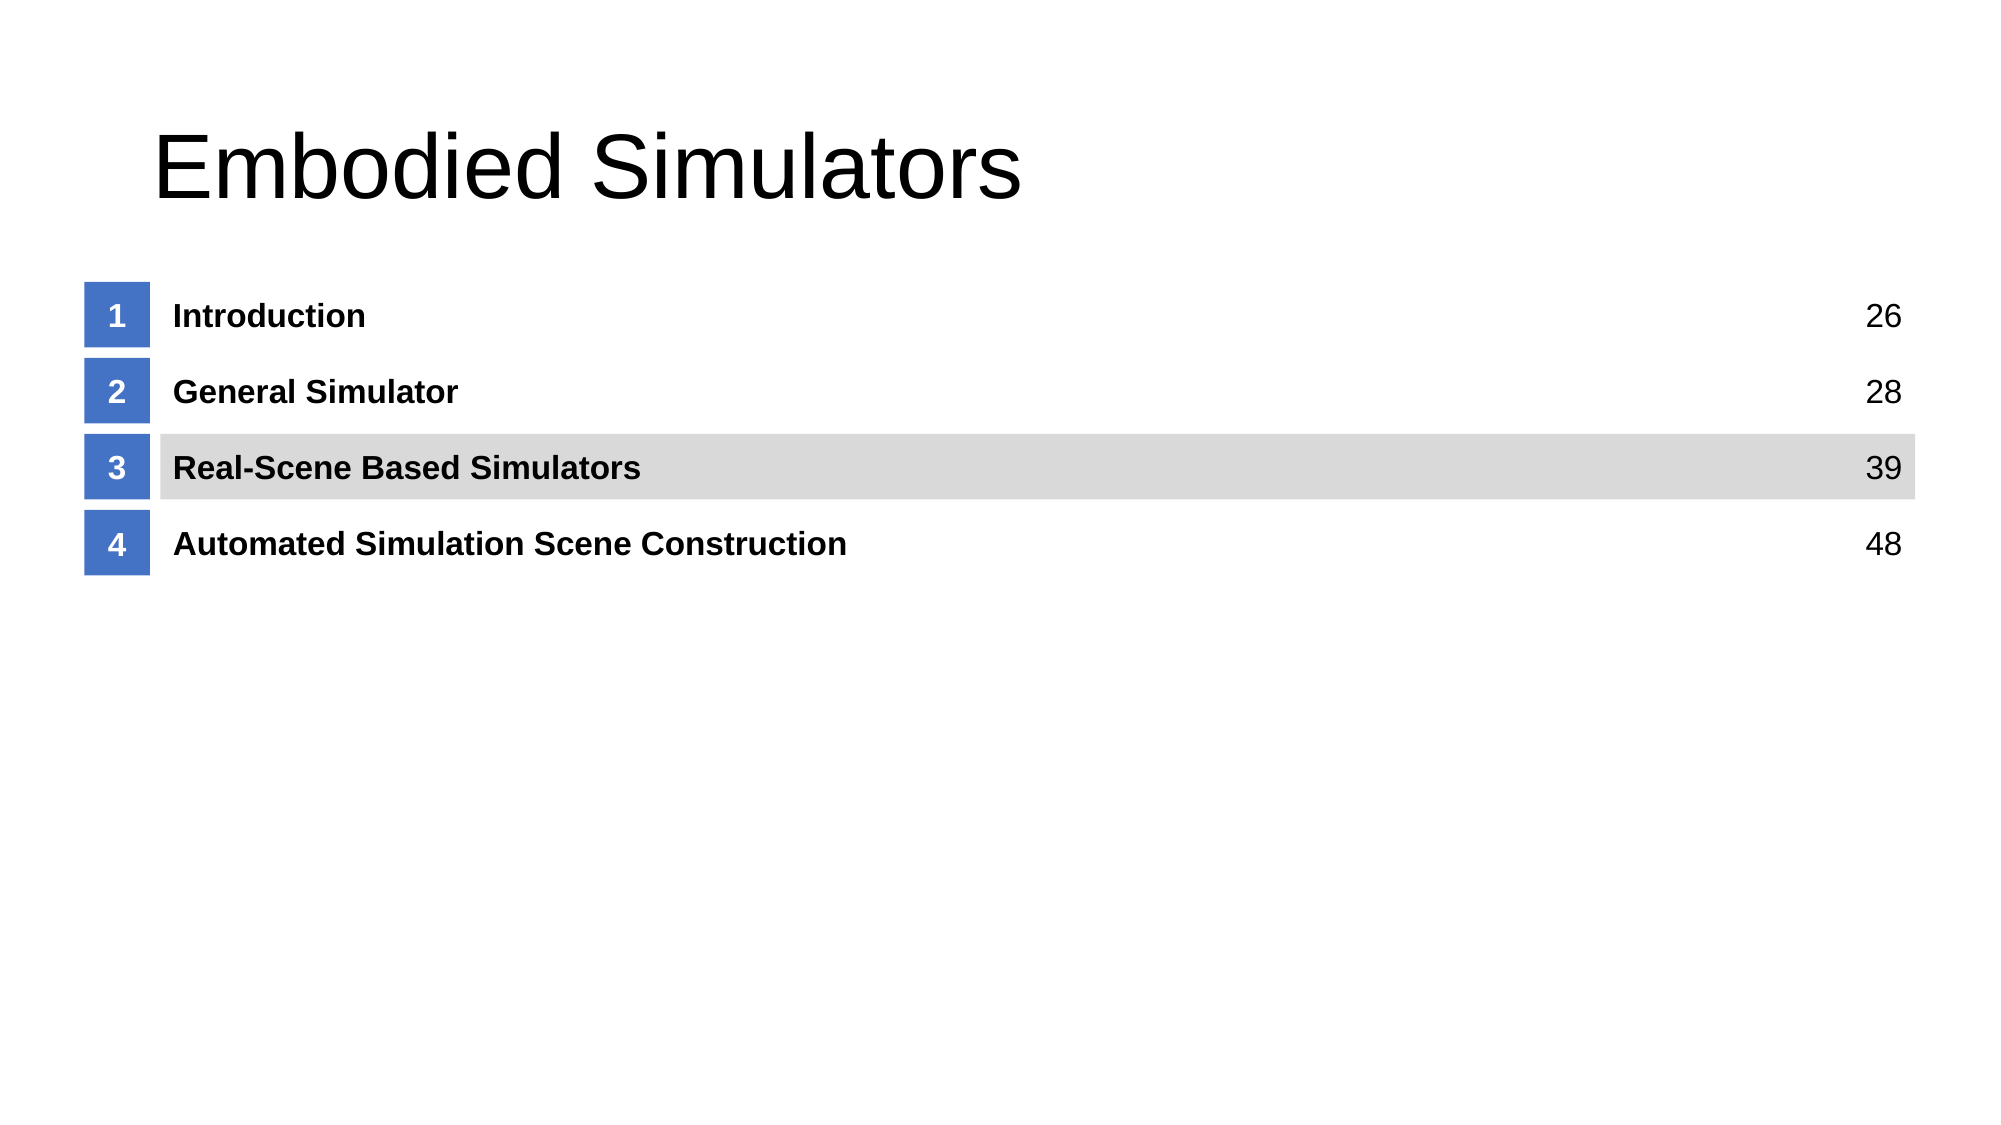

# Embodied Simulators
1
Introduction
26
2
General Simulator
28
3

Real-Scene Based Simulators
39
4
Automated Simulation Scene Construction
48